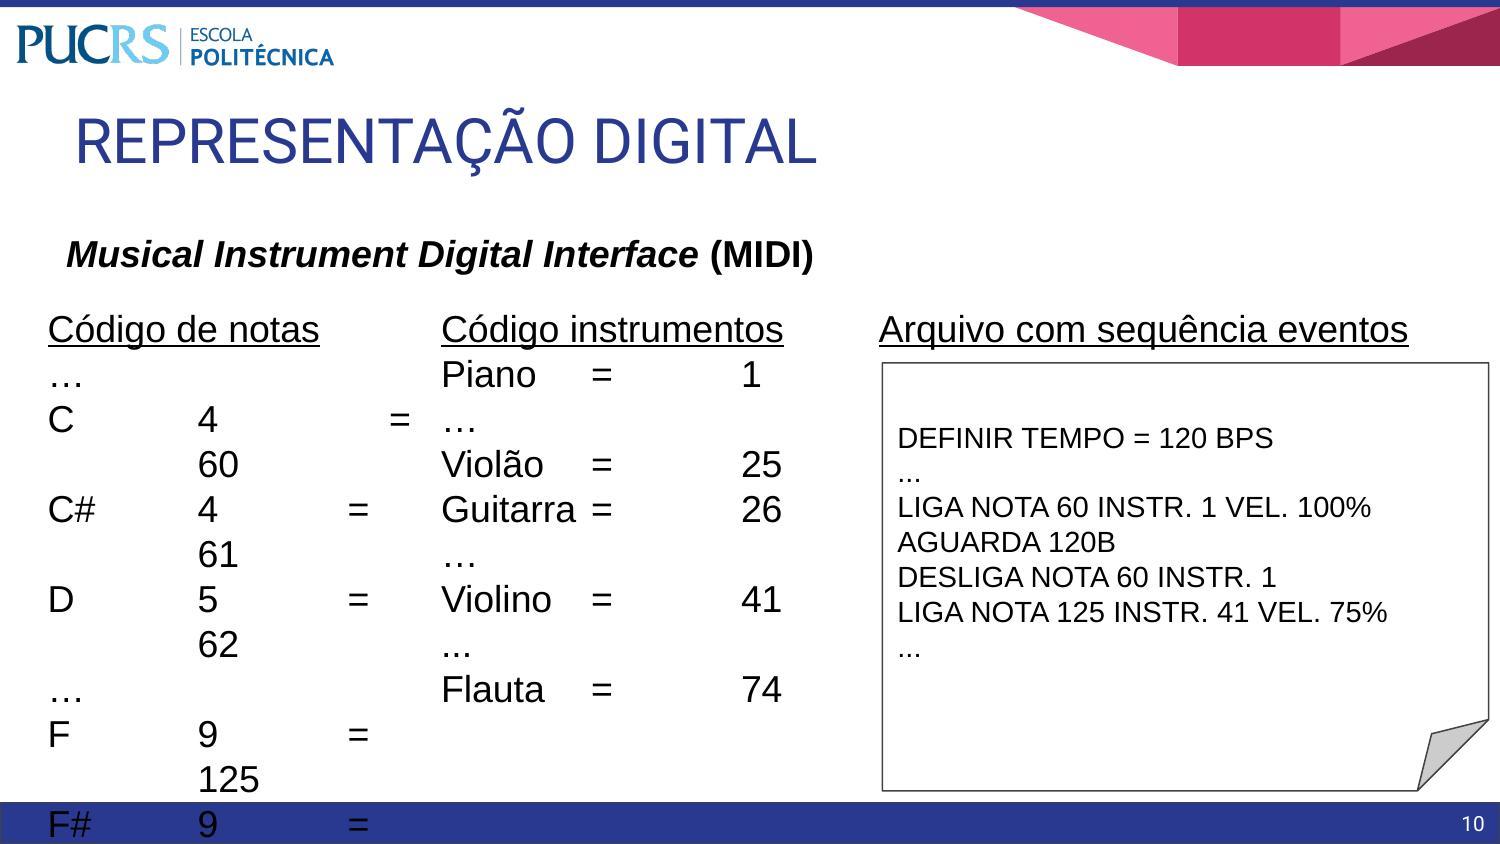

# REPRESENTAÇÃO DIGITAL
Musical Instrument Digital Interface (MIDI)

Código de notas
…
C	4 	= 	60
C#	4	=	61
D	5	=	62
…
F	9	=	125
F#	9	=	126
G	9	=	127

Código instrumentos
Piano	=	1
…
Violão 	=	25
Guitarra	=	26
…
Violino	=	41
...
Flauta	=	74

Arquivo com sequência eventos

DEFINIR TEMPO = 120 BPS
...
LIGA NOTA 60 INSTR. 1 VEL. 100%
AGUARDA 120B
DESLIGA NOTA 60 INSTR. 1
LIGA NOTA 125 INSTR. 41 VEL. 75%
...
10